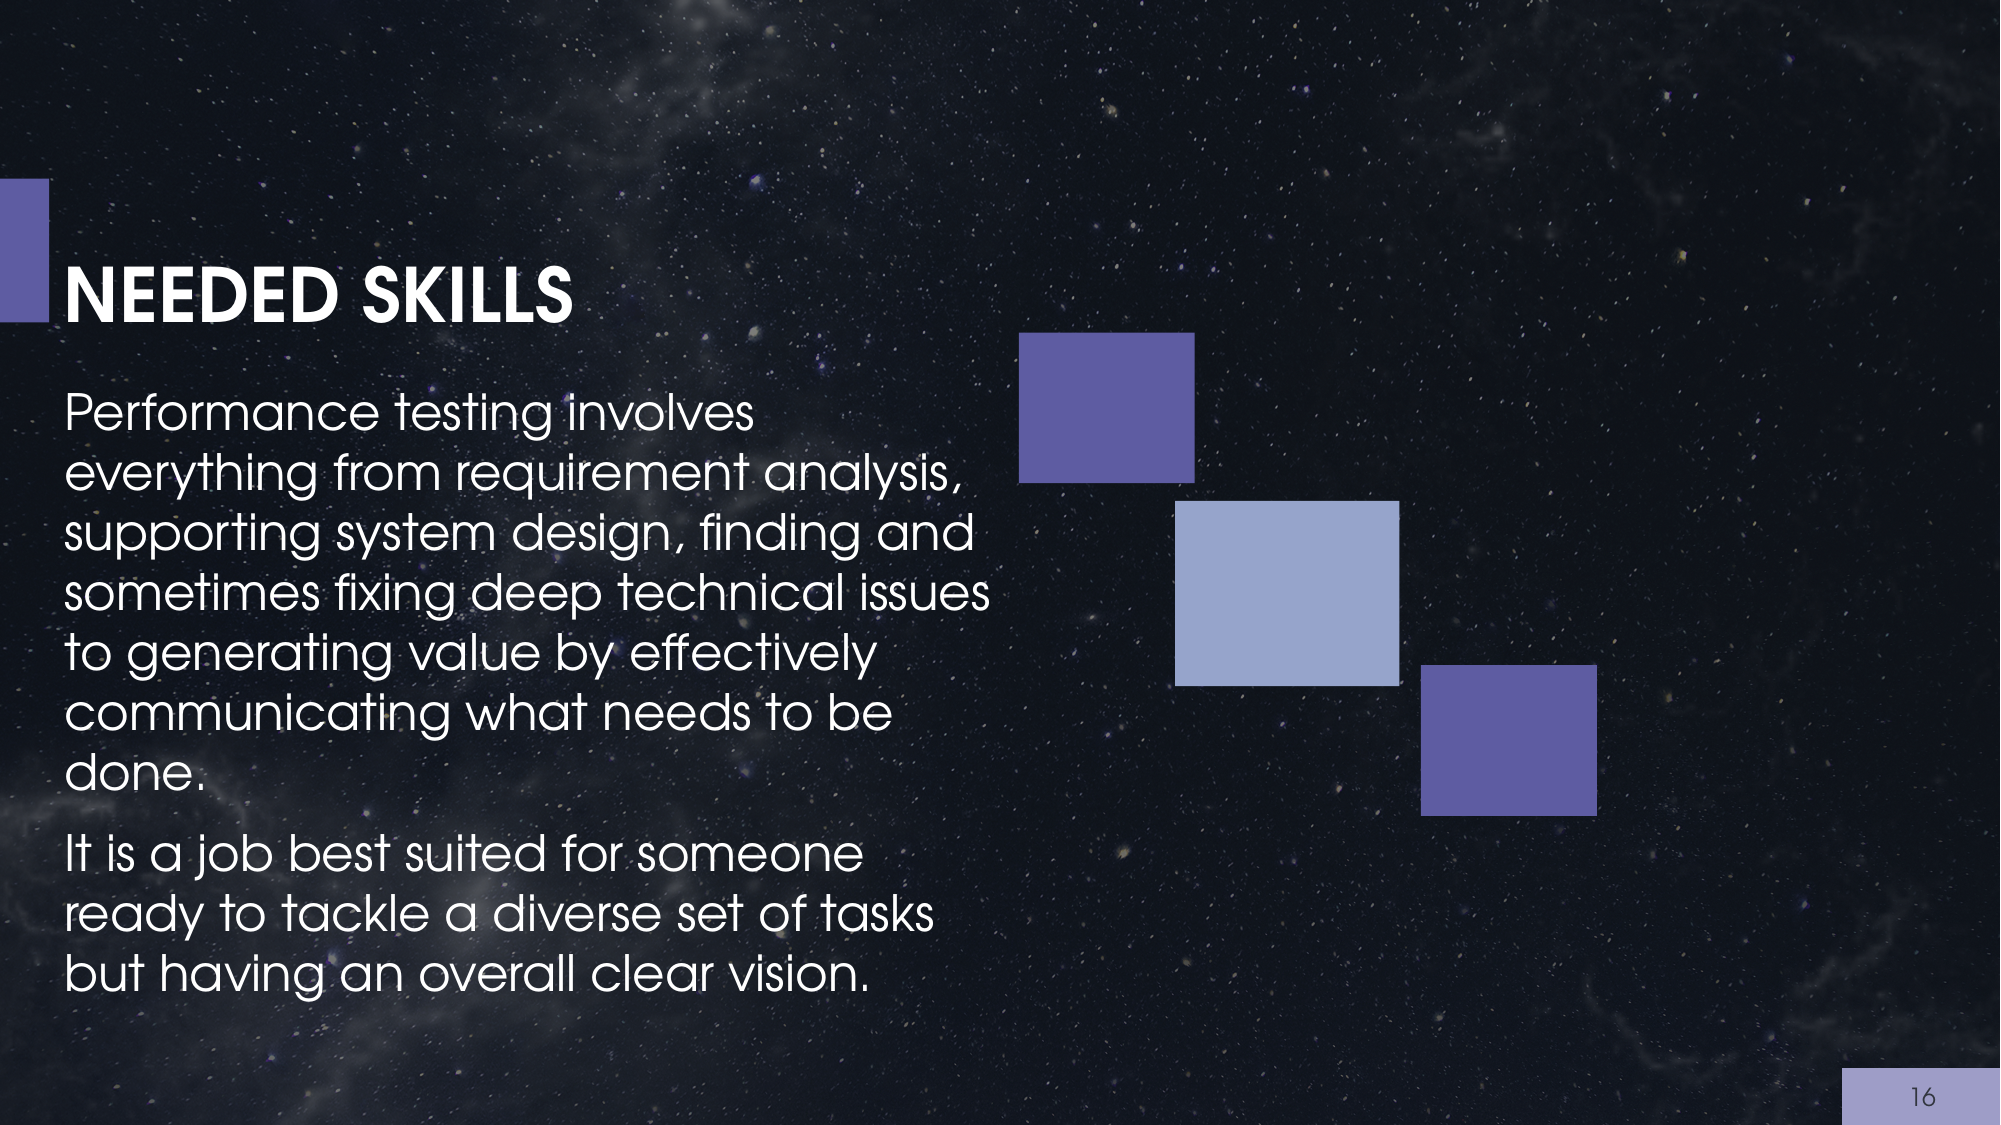

NEEDED SKILLS
Performance testing involves everything from requirement analysis, supporting system design, finding and sometimes fixing deep technical issues to generating value by effectively communicating what needs to be done.
It is a job best suited for someone ready to tackle a diverse set of tasks but having an overall clear vision.
16